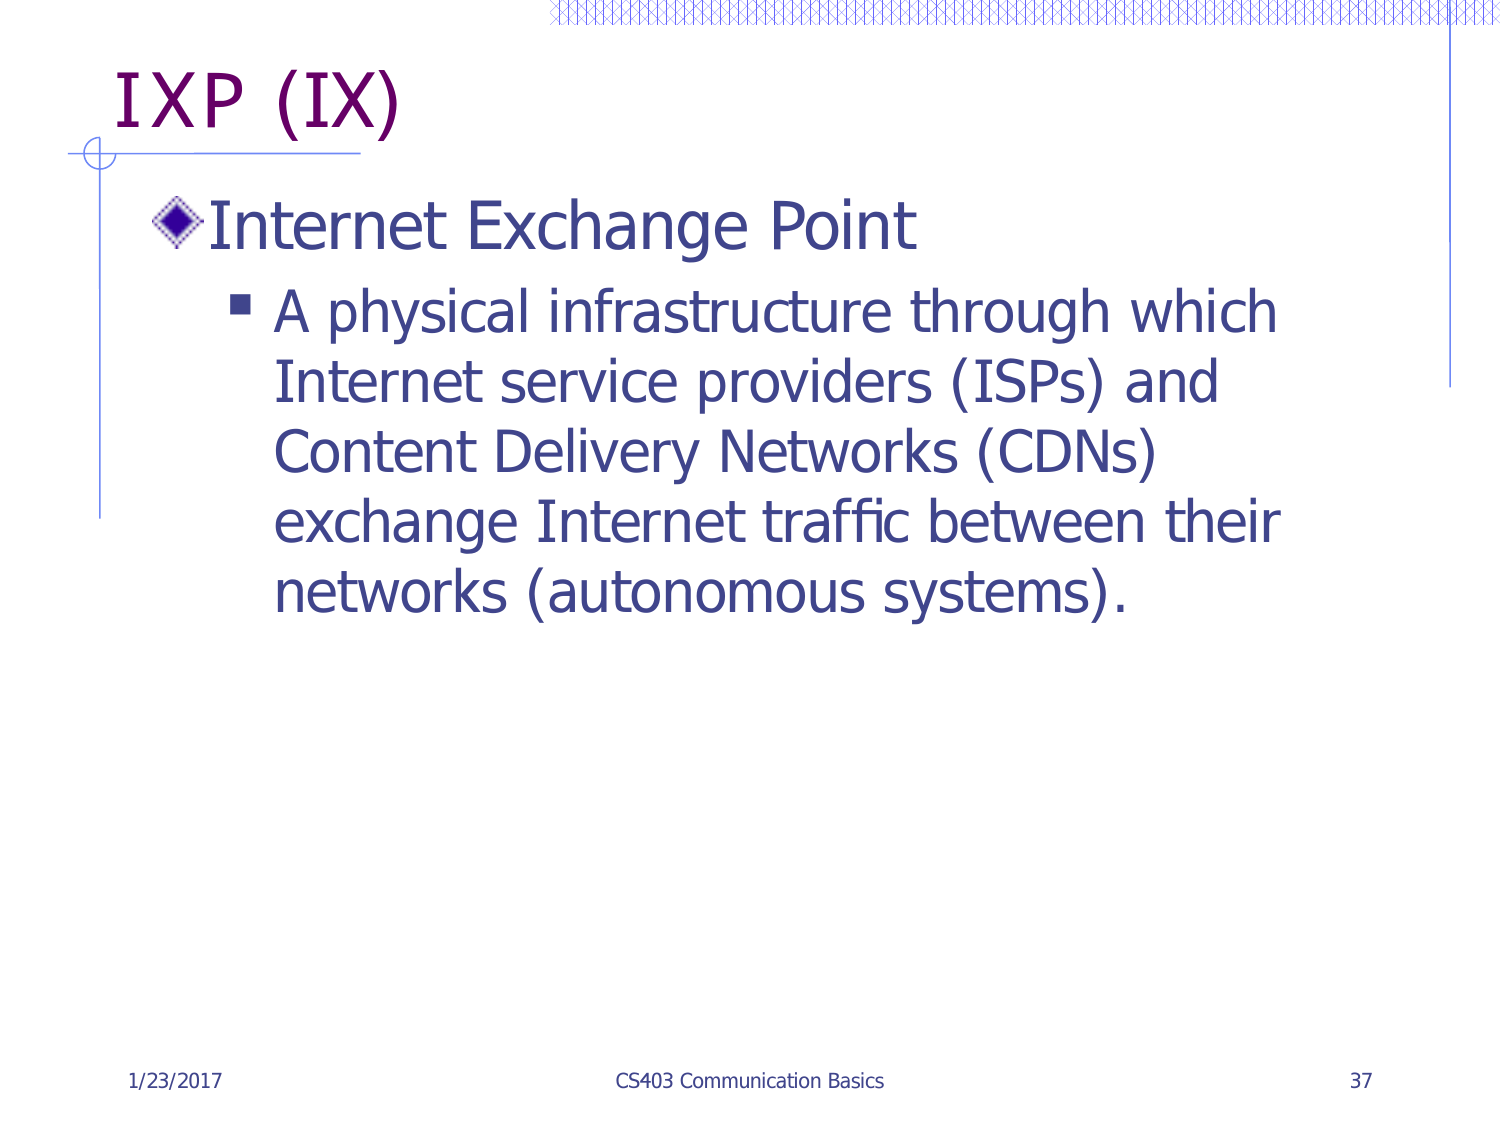

# IXP (IX)
Internet Exchange Point
A physical infrastructure through which Internet service providers (ISPs) and Content Delivery Networks (CDNs) exchange Internet traffic between their networks (autonomous systems).
1/23/2017
CS403 Communication Basics
37